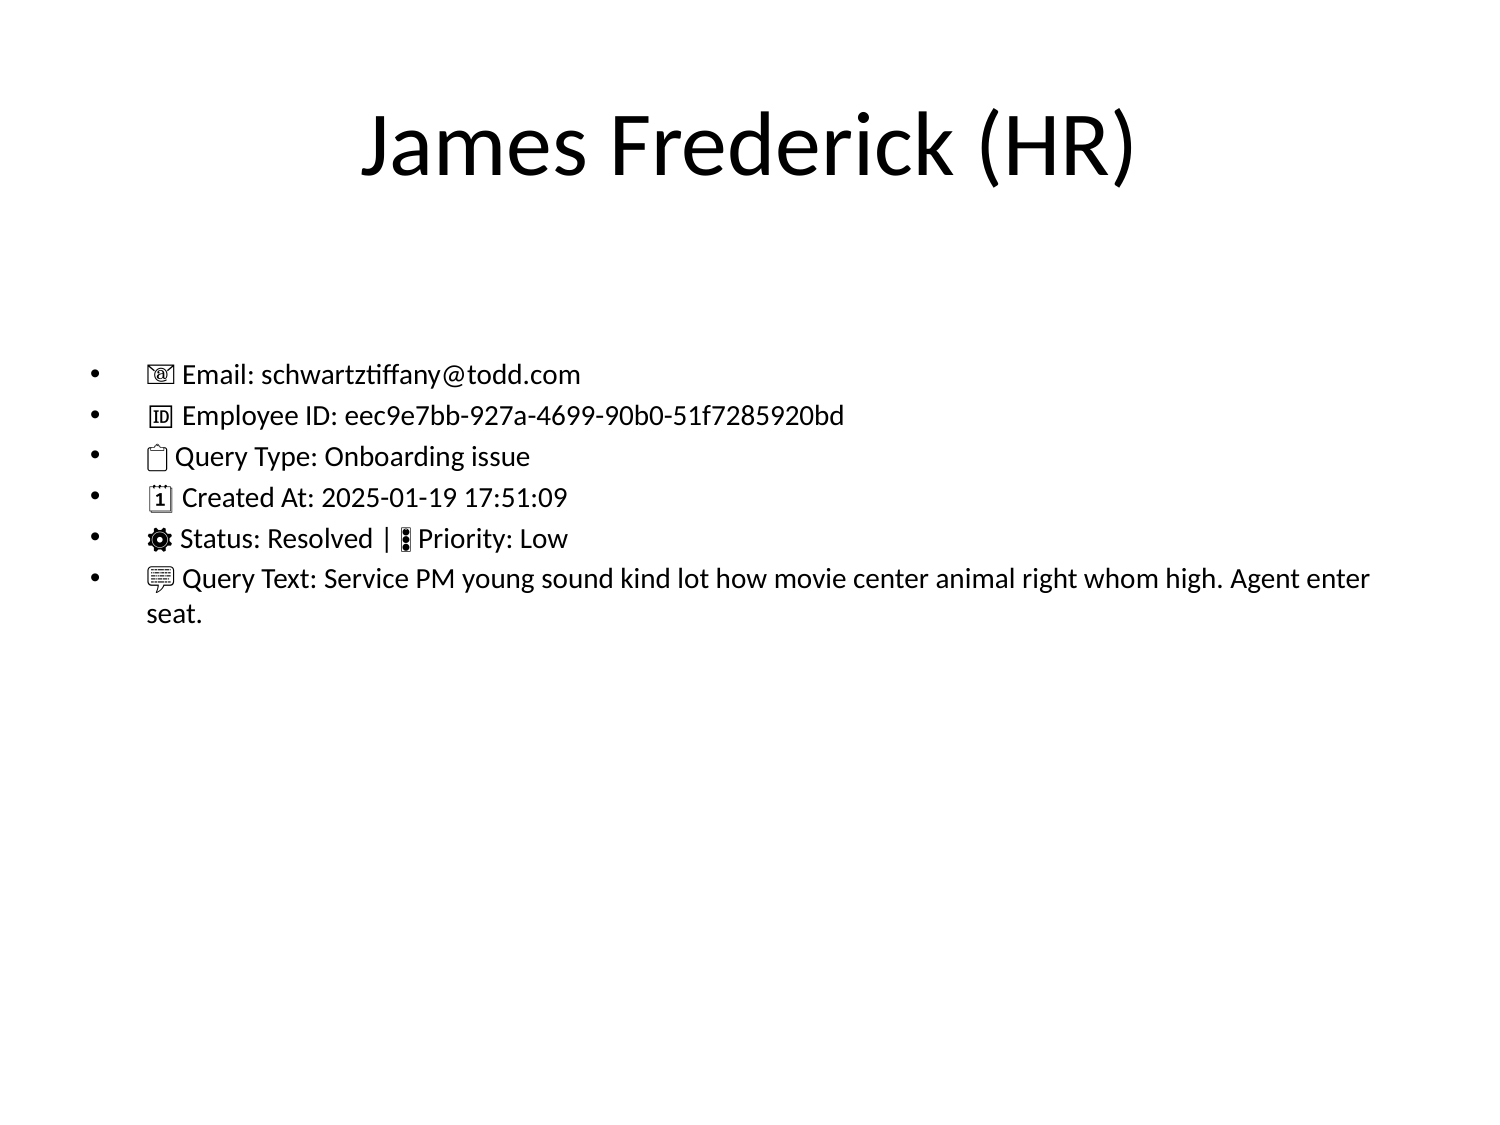

# James Frederick (HR)

📧 Email: schwartztiffany@todd.com
🆔 Employee ID: eec9e7bb-927a-4699-90b0-51f7285920bd
📋 Query Type: Onboarding issue
🗓 Created At: 2025-01-19 17:51:09
⚙ Status: Resolved | 🚦 Priority: Low
💬 Query Text: Service PM young sound kind lot how movie center animal right whom high. Agent enter seat.